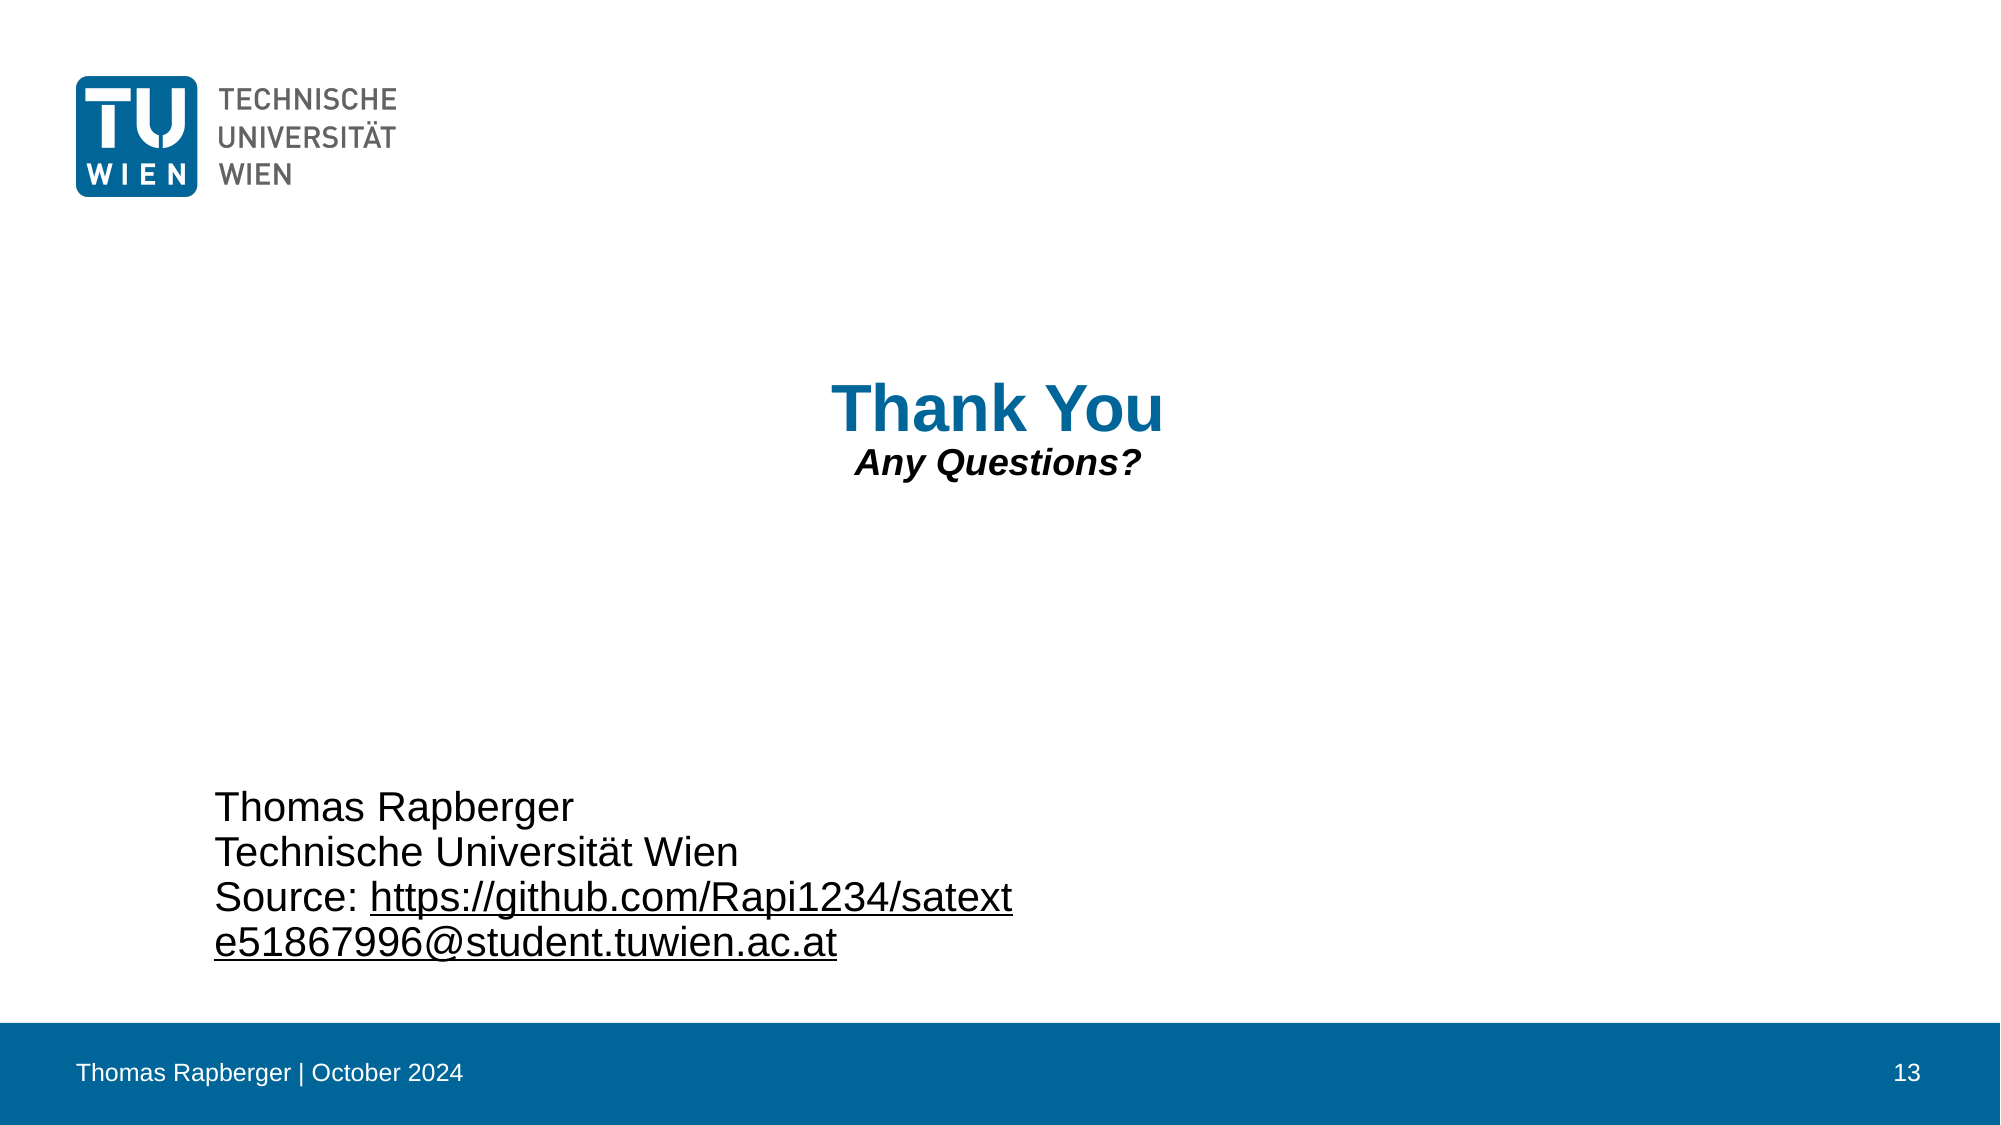

# Thank You
Any Questions?
Thomas Rapberger
Technische Universität Wien
Source: https://github.com/Rapi1234/satext
e51867996@student.tuwien.ac.at
Thomas Rapberger | October 2024
13